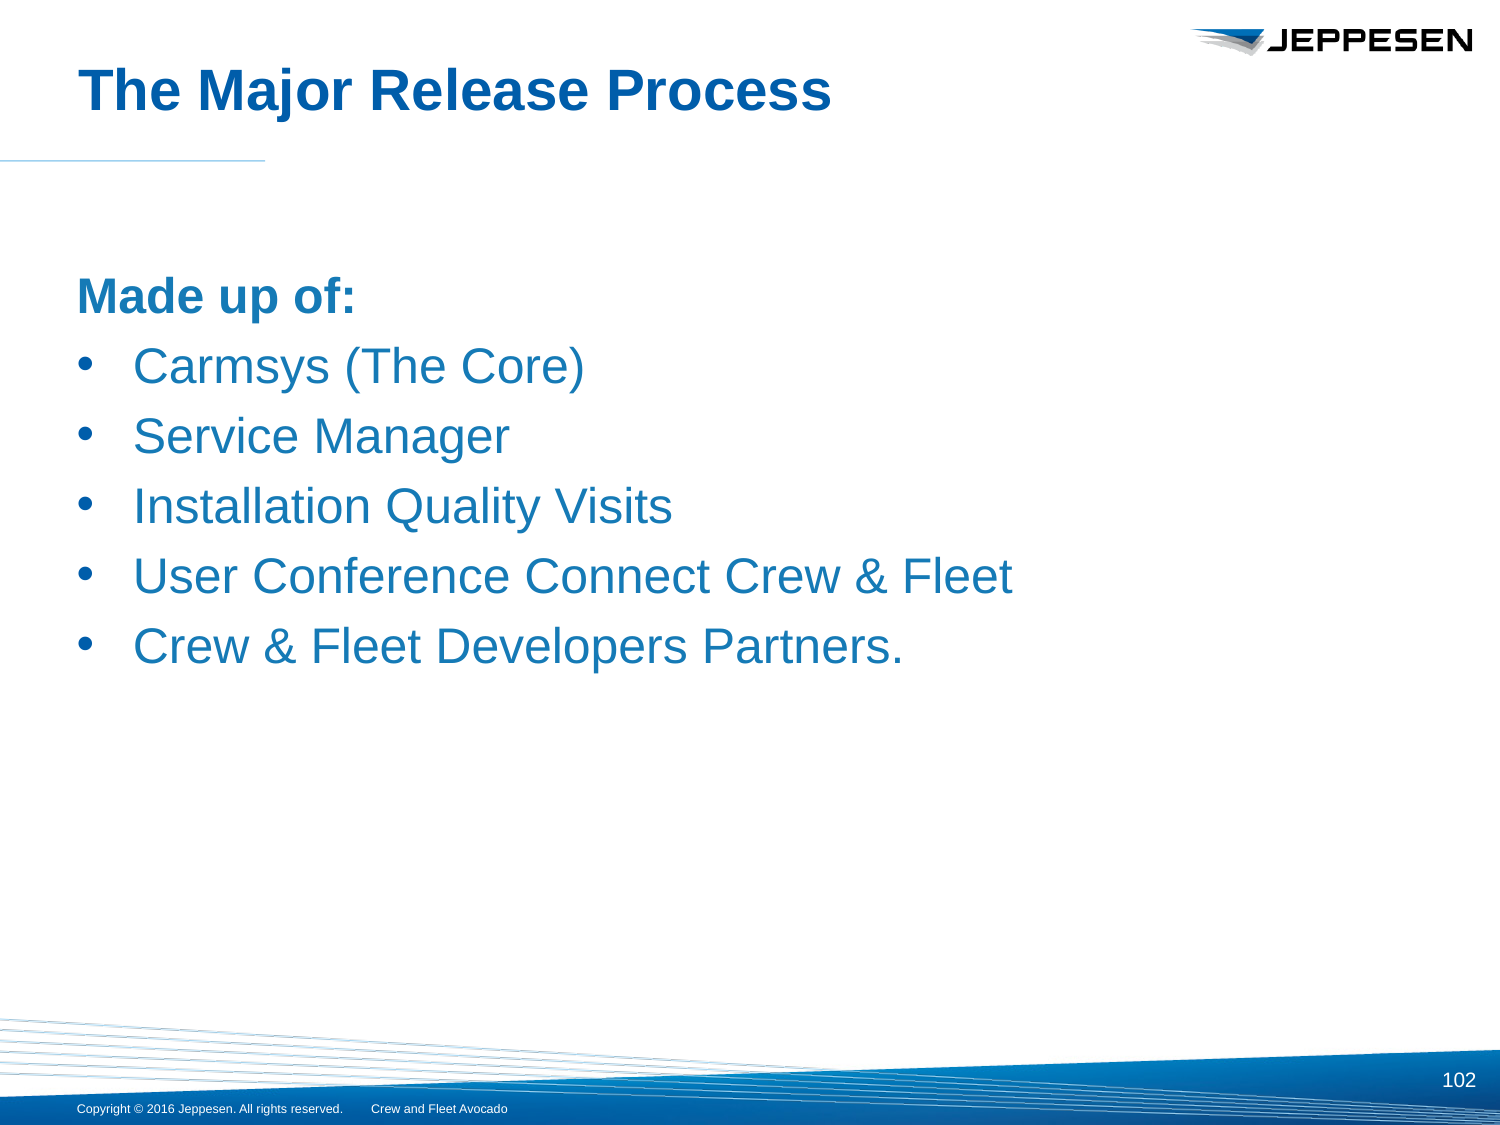

# The Major Release Process

Made up of:
Carmsys (The Core)
Service Manager
Installation Quality Visits
User Conference Connect Crew & Fleet
Crew & Fleet Developers Partners.
102